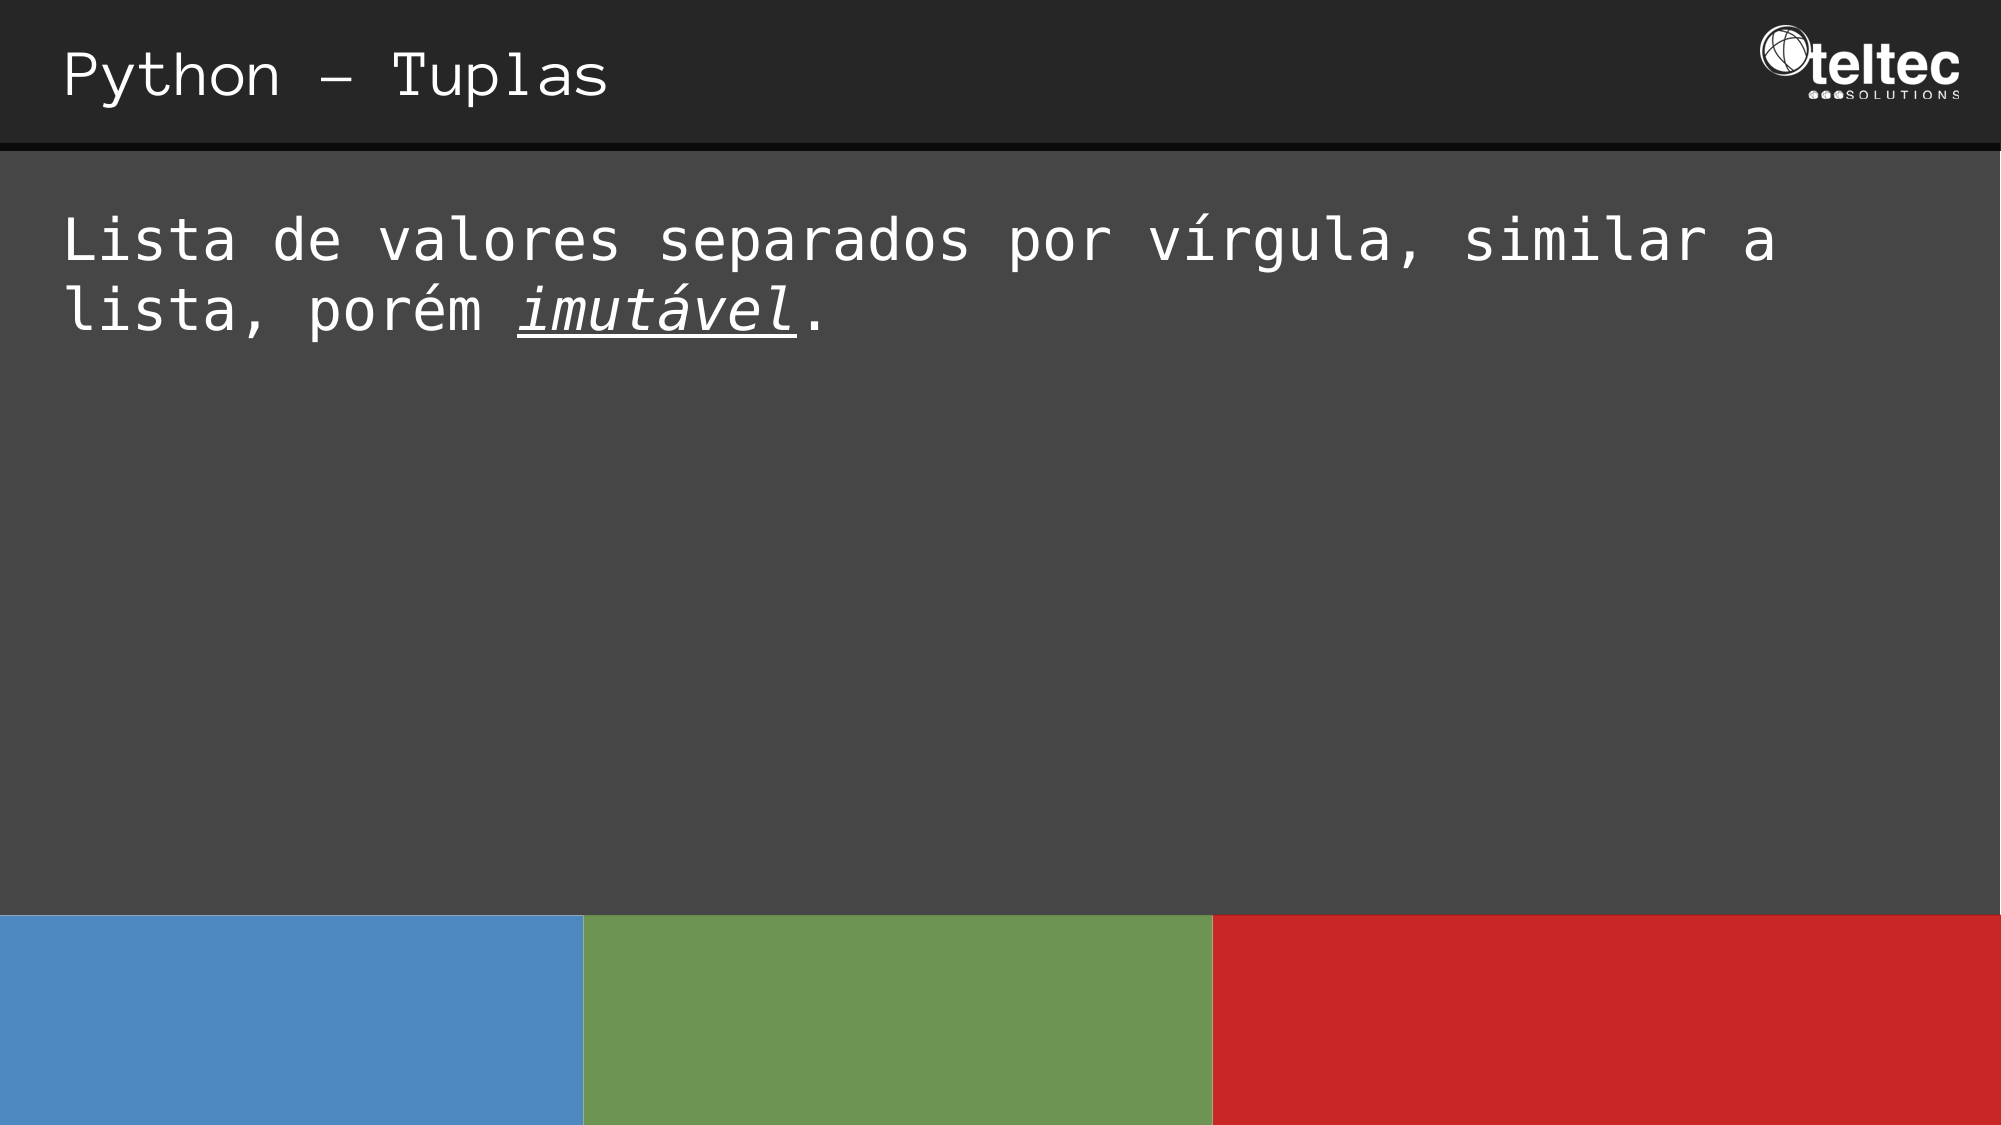

Python – Tuplas
Lista de valores separados por vírgula, similar a lista, porém imutável.